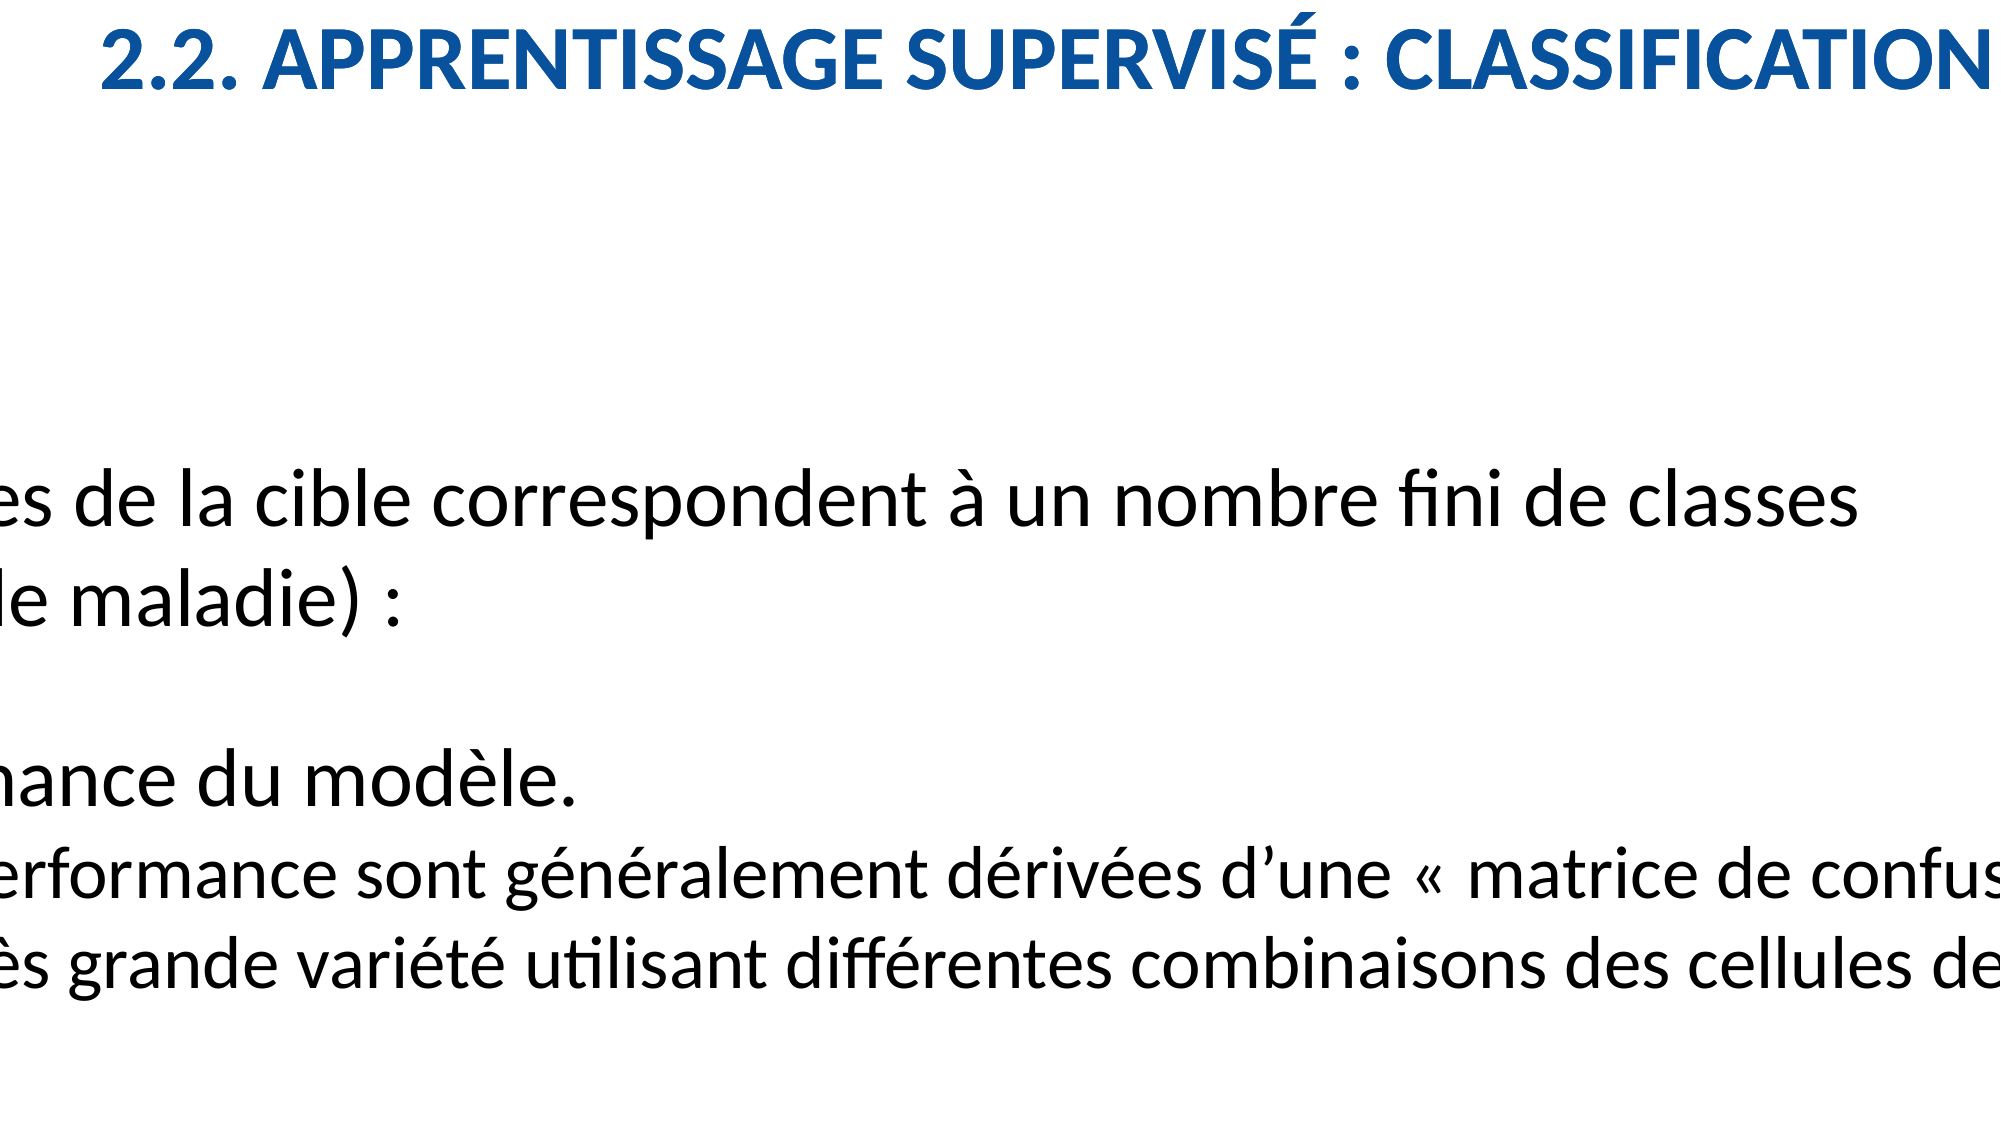

2.2. APPRENTISSAGE SUPERVISÉ : CLASSIFICATION
2.2. APPRENTISSAGE SUPERVISÉ : CLASSIFICATION
Classification

Les valeurs des étiquettes de la cible correspondent à un nombre fini de classes
(ex. présence/absence de maladie) :

Évaluation de la performance du modèle.
Les mesures de performance sont généralement dérivées d’une « matrice de confusion ».
Il en existe une très grande variété utilisant différentes combinaisons des cellules de base.

Matrice de confusion:

|  |  | VALEURS RÉELLES |  |
| --- | --- | --- | --- |
|  |  | Présence de maladie | Absence de maladie |
| VALEURS PRÉDITES | Présence de maladie | 10 (VP) | 10 (FP) |
|  | Absence de maladie | 1 (FN) | 200 (VN) |